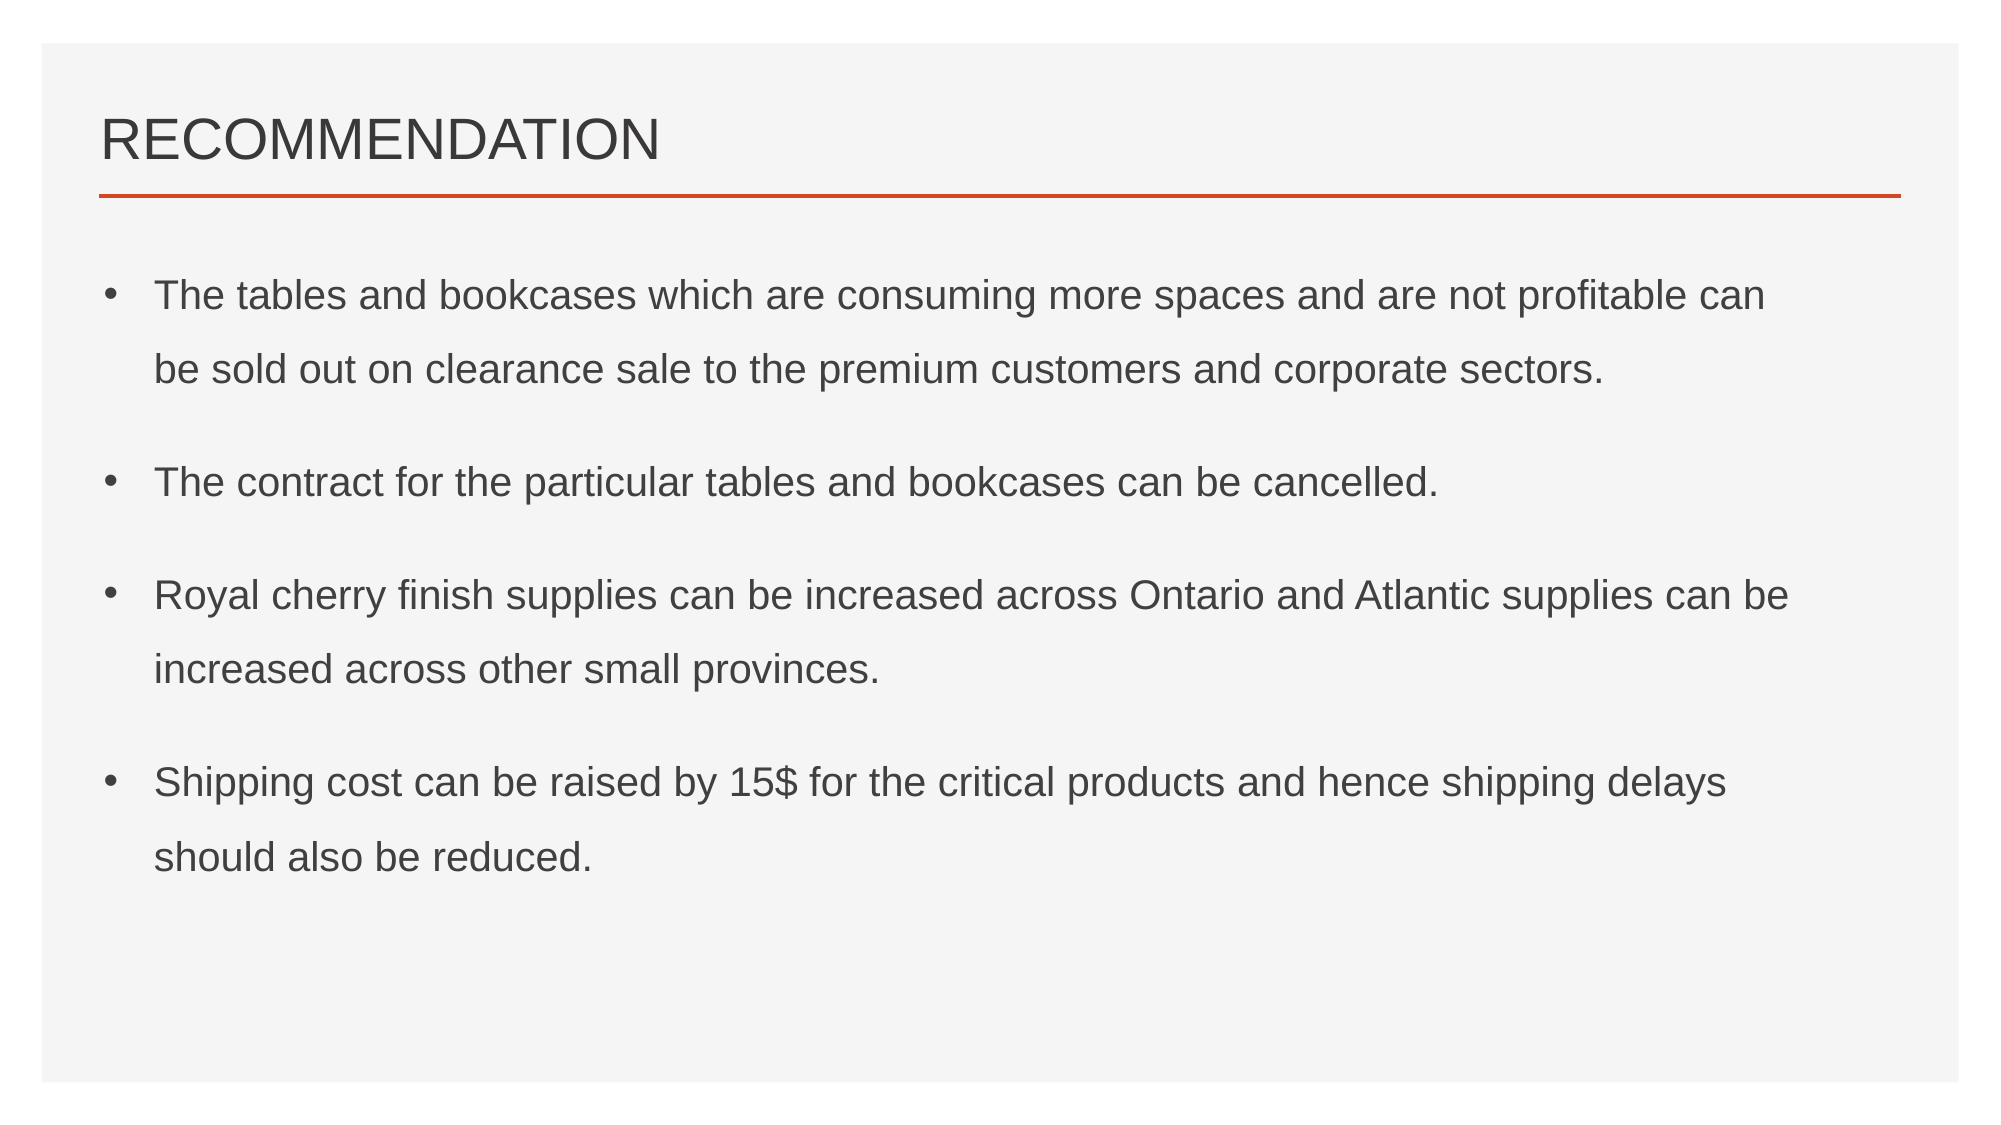

# RECOMMENDATION
The tables and bookcases which are consuming more spaces and are not profitable can be sold out on clearance sale to the premium customers and corporate sectors.
The contract for the particular tables and bookcases can be cancelled.
Royal cherry finish supplies can be increased across Ontario and Atlantic supplies can be increased across other small provinces.
Shipping cost can be raised by 15$ for the critical products and hence shipping delays should also be reduced.